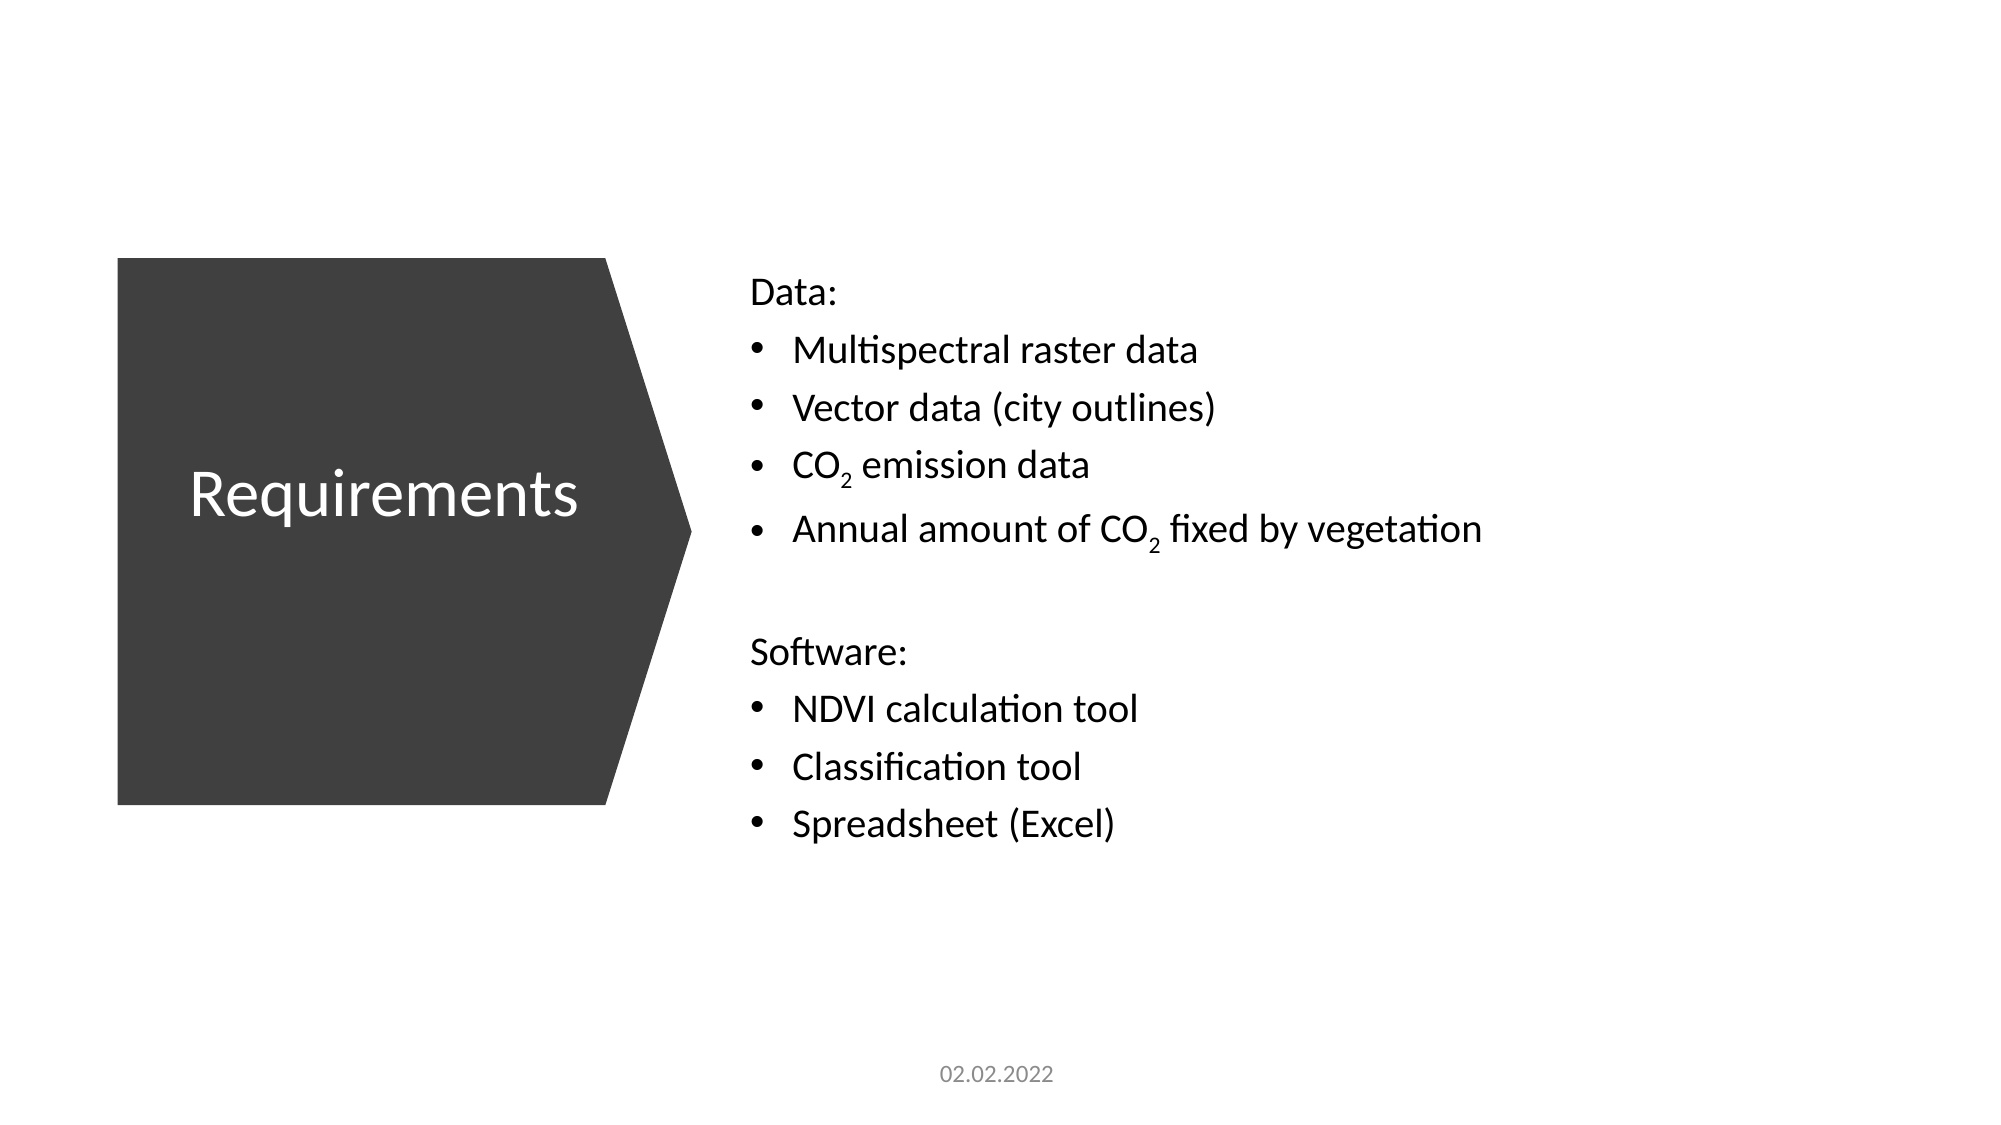

Data:
Multispectral raster data
Vector data (city outlines)
CO2 emission data
Annual amount of CO2 fixed by vegetation

Software:
NDVI calculation tool
Classification tool
Spreadsheet (Excel)
# Requirements
02.02.2022
6